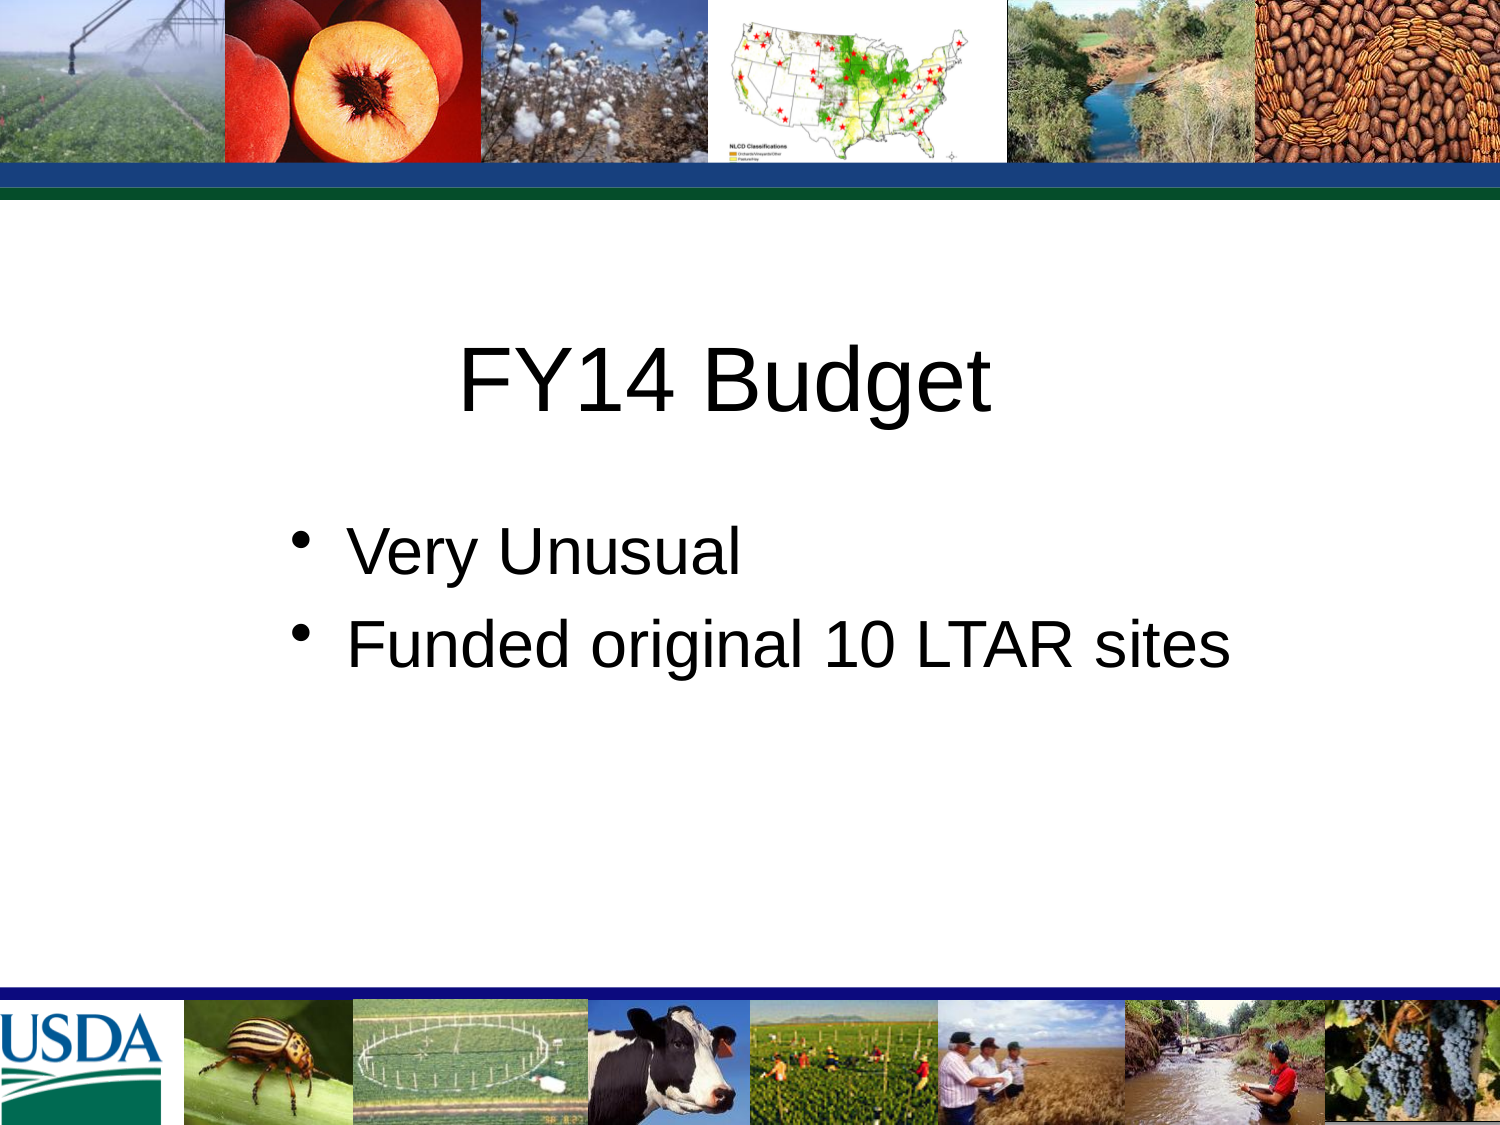

# FY14 Budget
Very Unusual
Funded original 10 LTAR sites